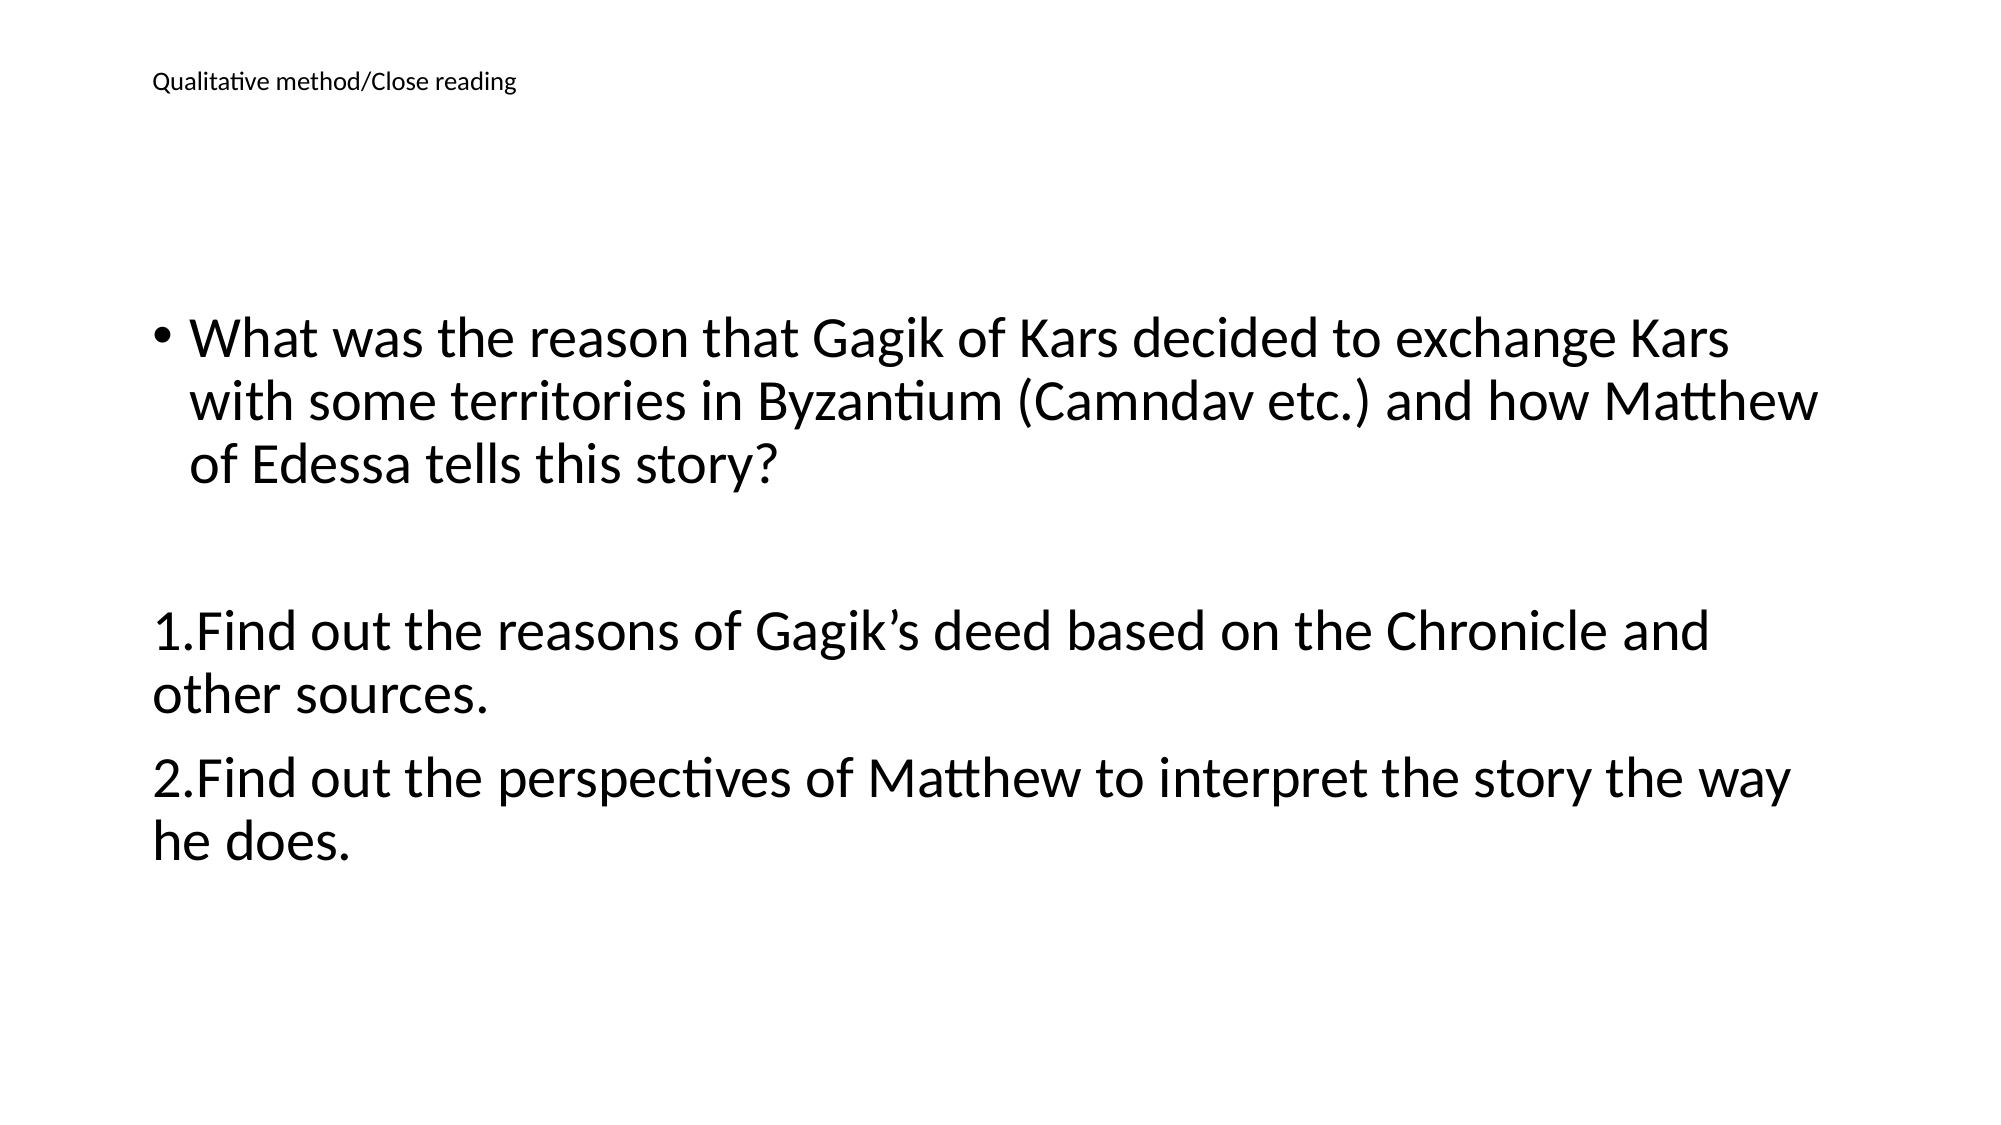

# Qualitative method/Close reading
What was the reason that Gagik of Kars decided to exchange Kars with some territories in Byzantium (Camndav etc.) and how Matthew of Edessa tells this story?

1.Find out the reasons of Gagik’s deed based on the Chronicle and other sources.
2.Find out the perspectives of Matthew to interpret the story the way he does.